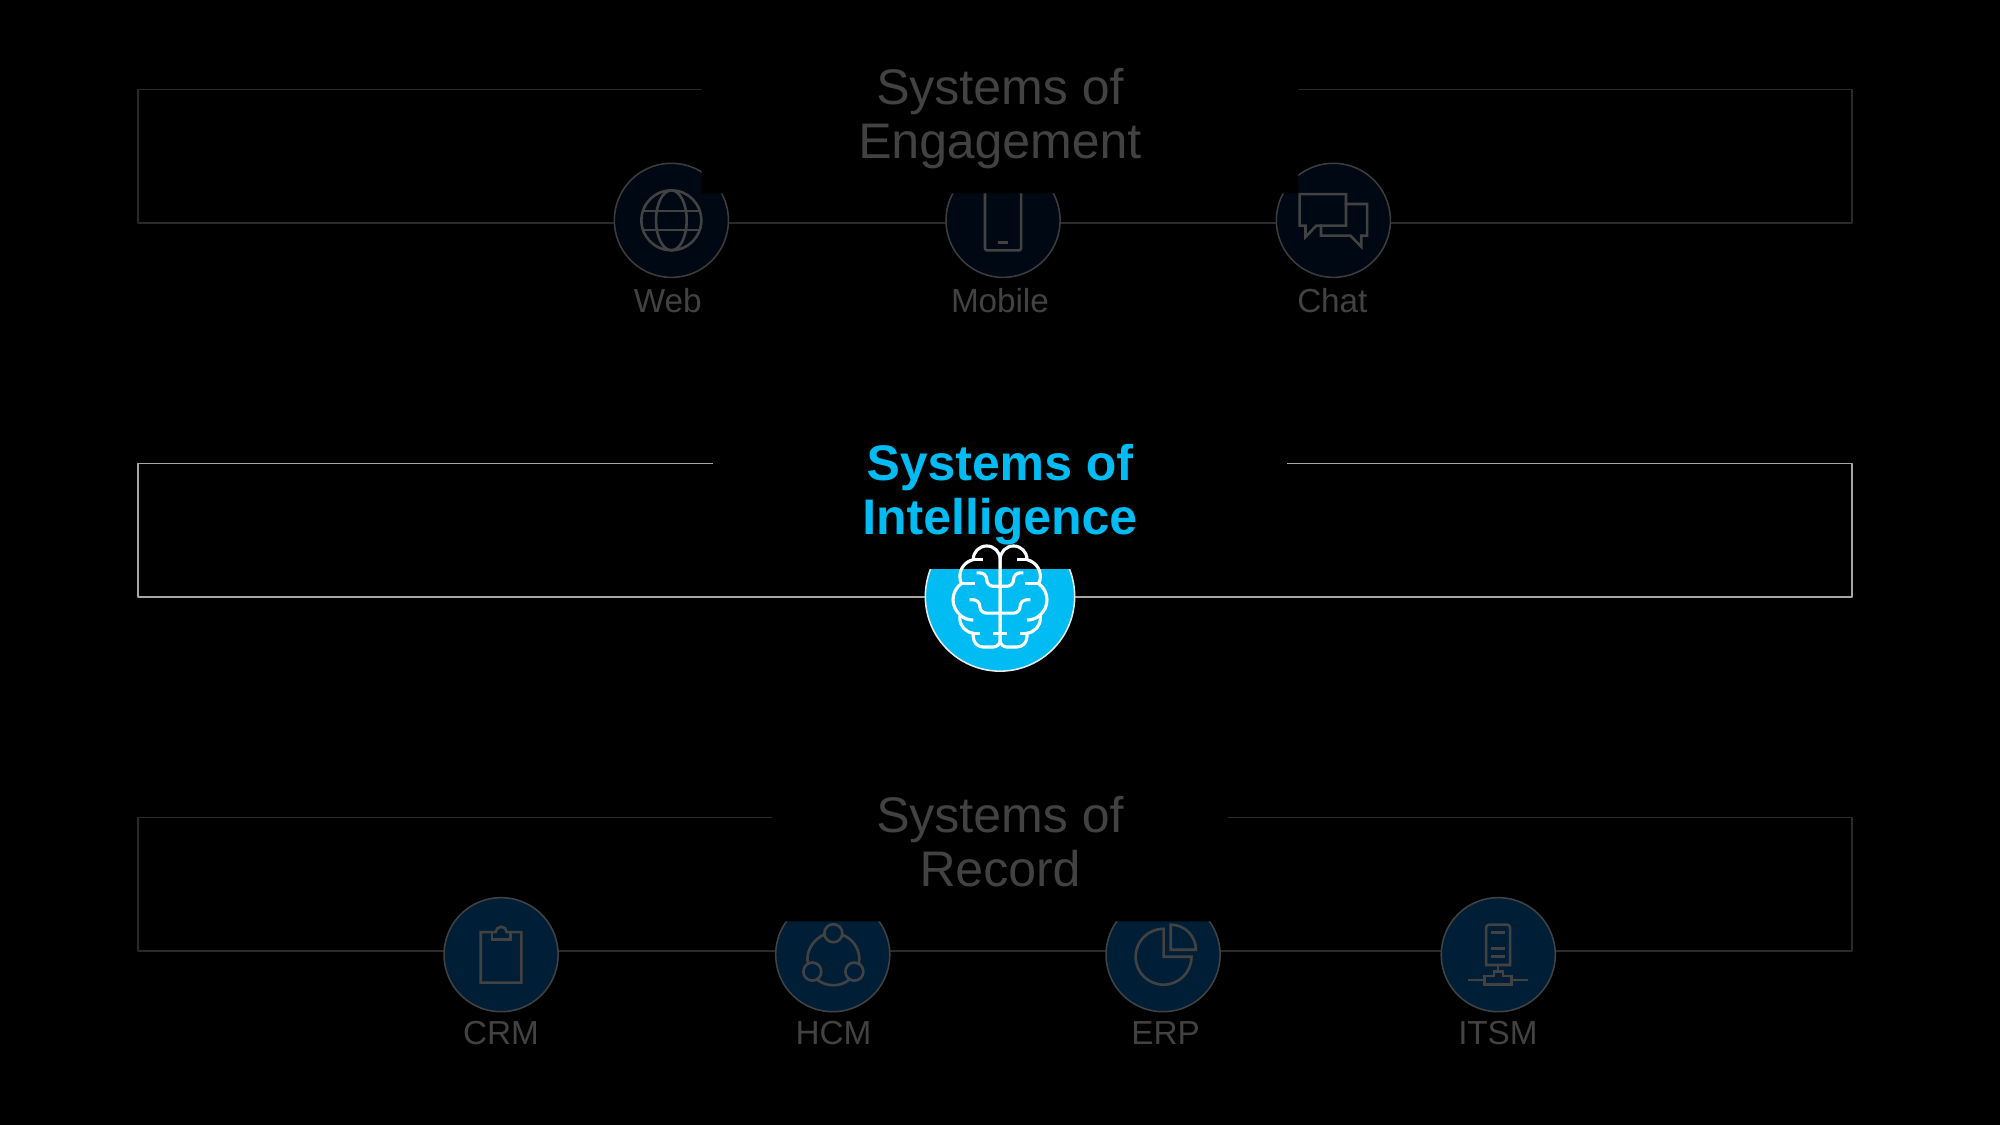

Systems of Engagement

Web
Mobile
Chat
Systems of Intelligence

Systems of Record

CRM
HCM
ERP
ITSM